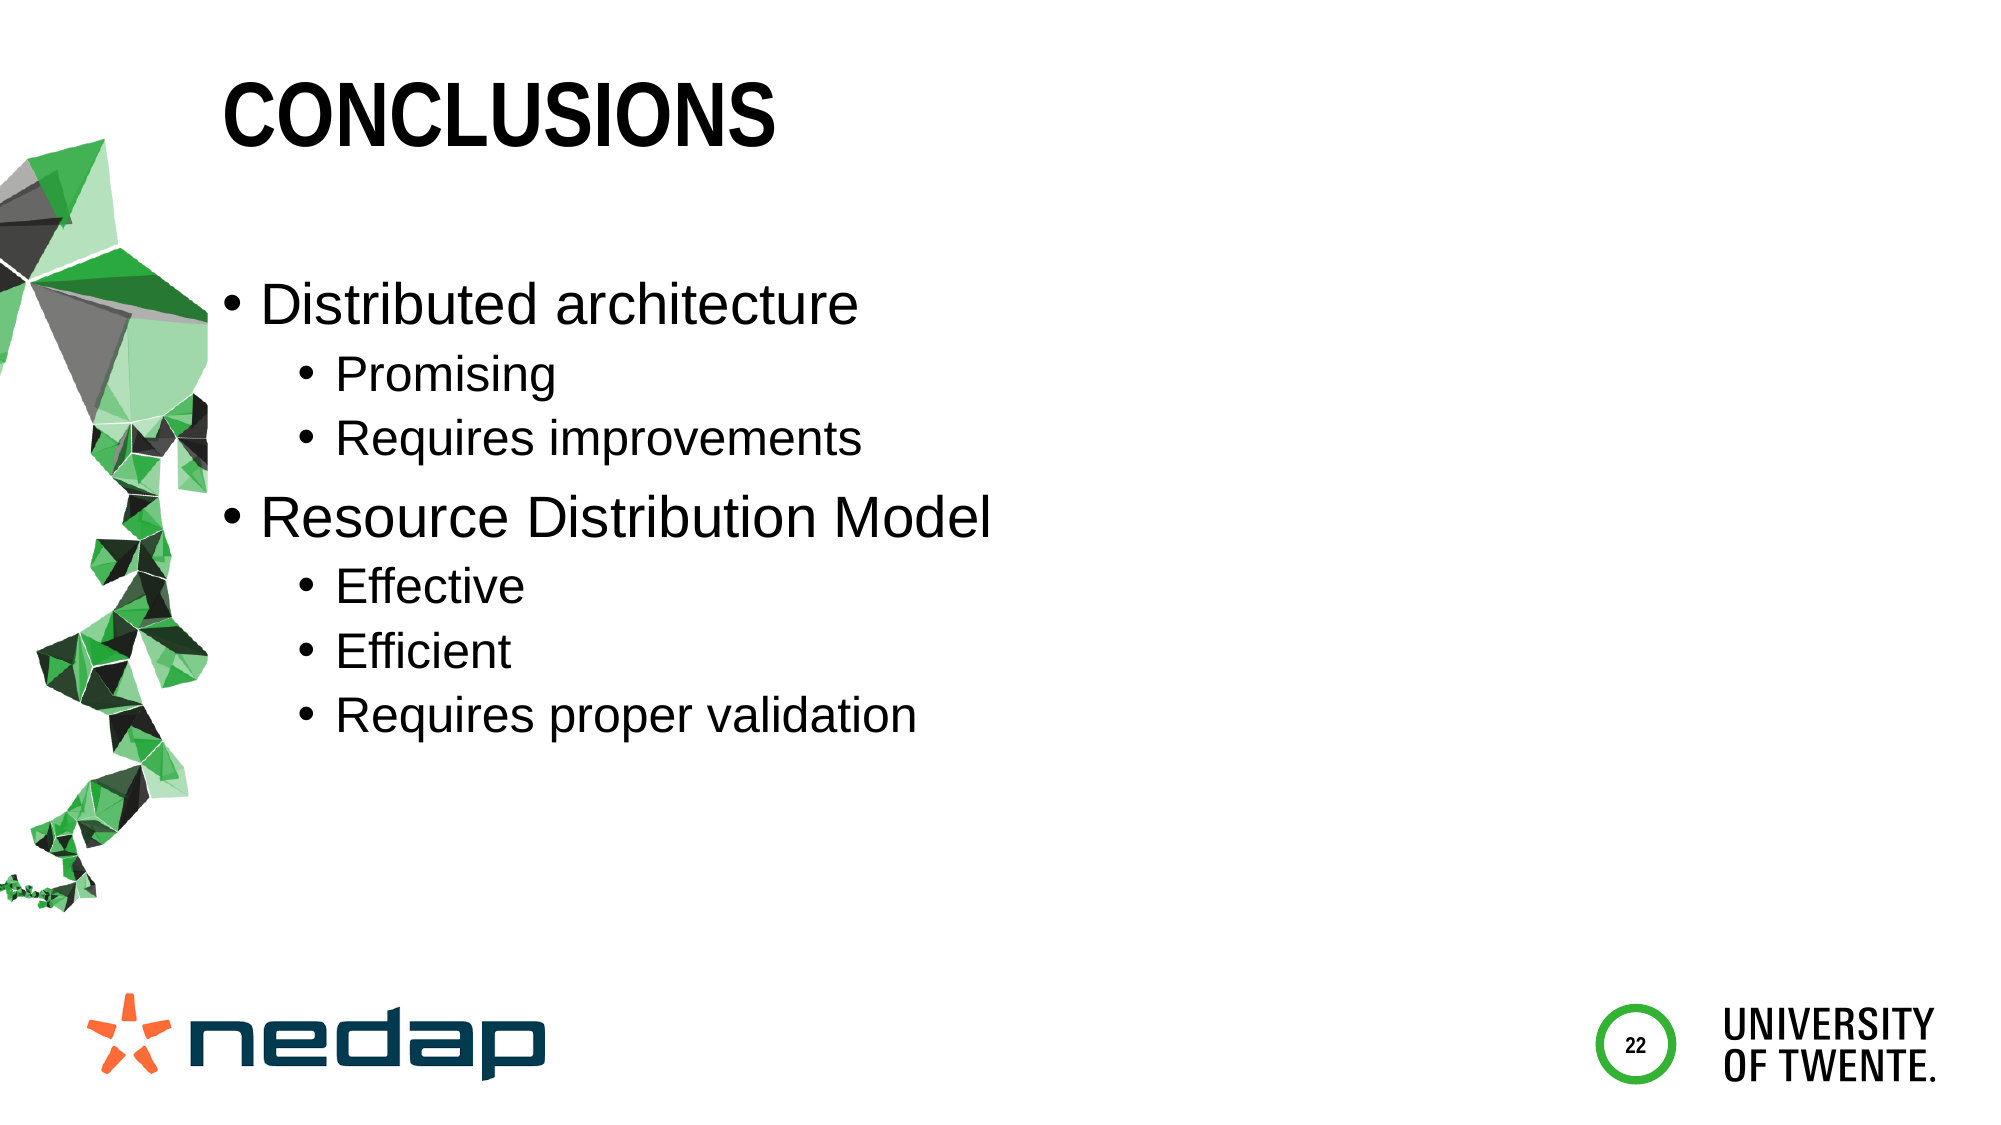

# Conclusions
Distributed architecture
Promising
Requires improvements
Resource Distribution Model
Effective
Efficient
Requires proper validation
22